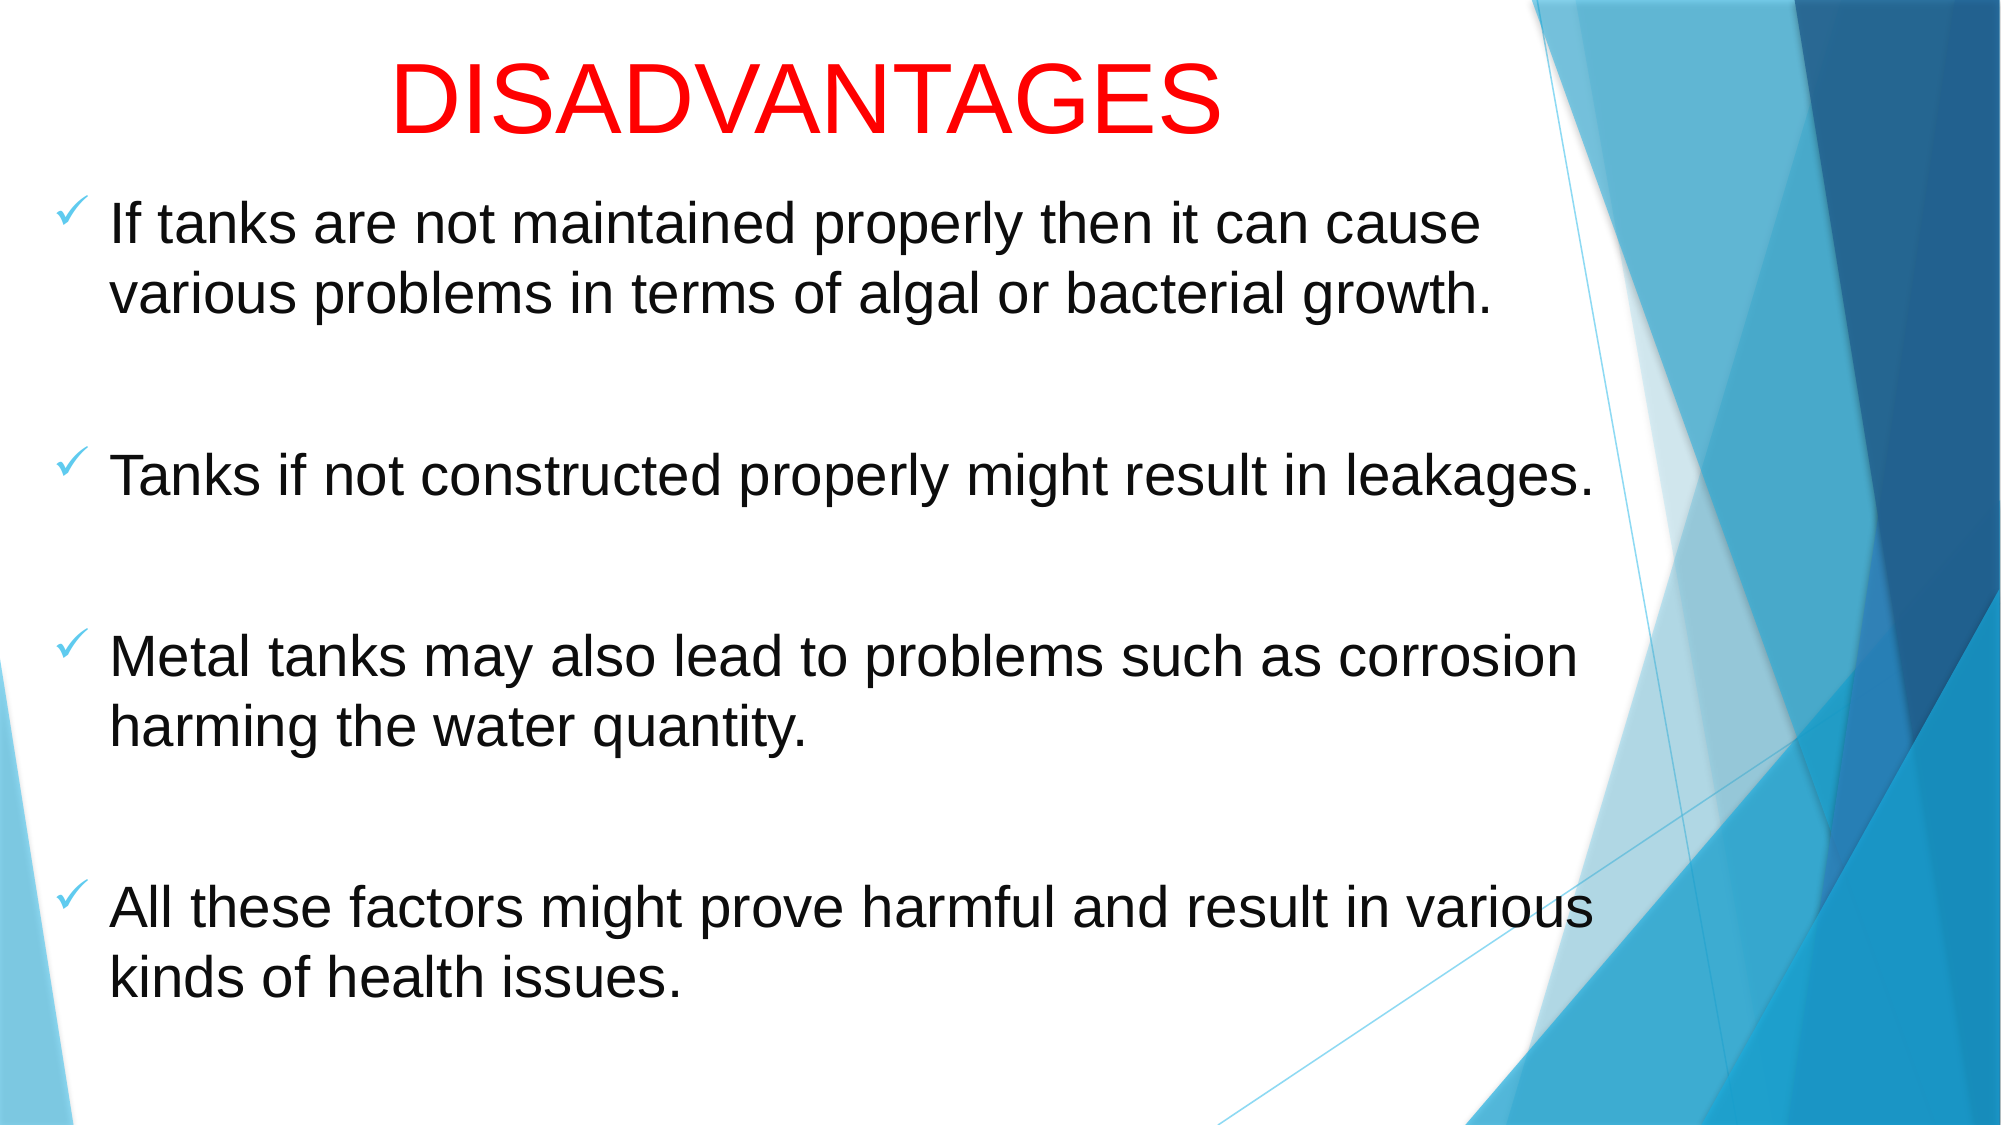

# DISADVANTAGES

If tanks are not maintained properly then it can cause various problems in terms of algal or bacterial growth.

Tanks if not constructed properly might result in leakages.

Metal tanks may also lead to problems such as corrosion harming the water quantity.

All these factors might prove harmful and result in various kinds of health issues.